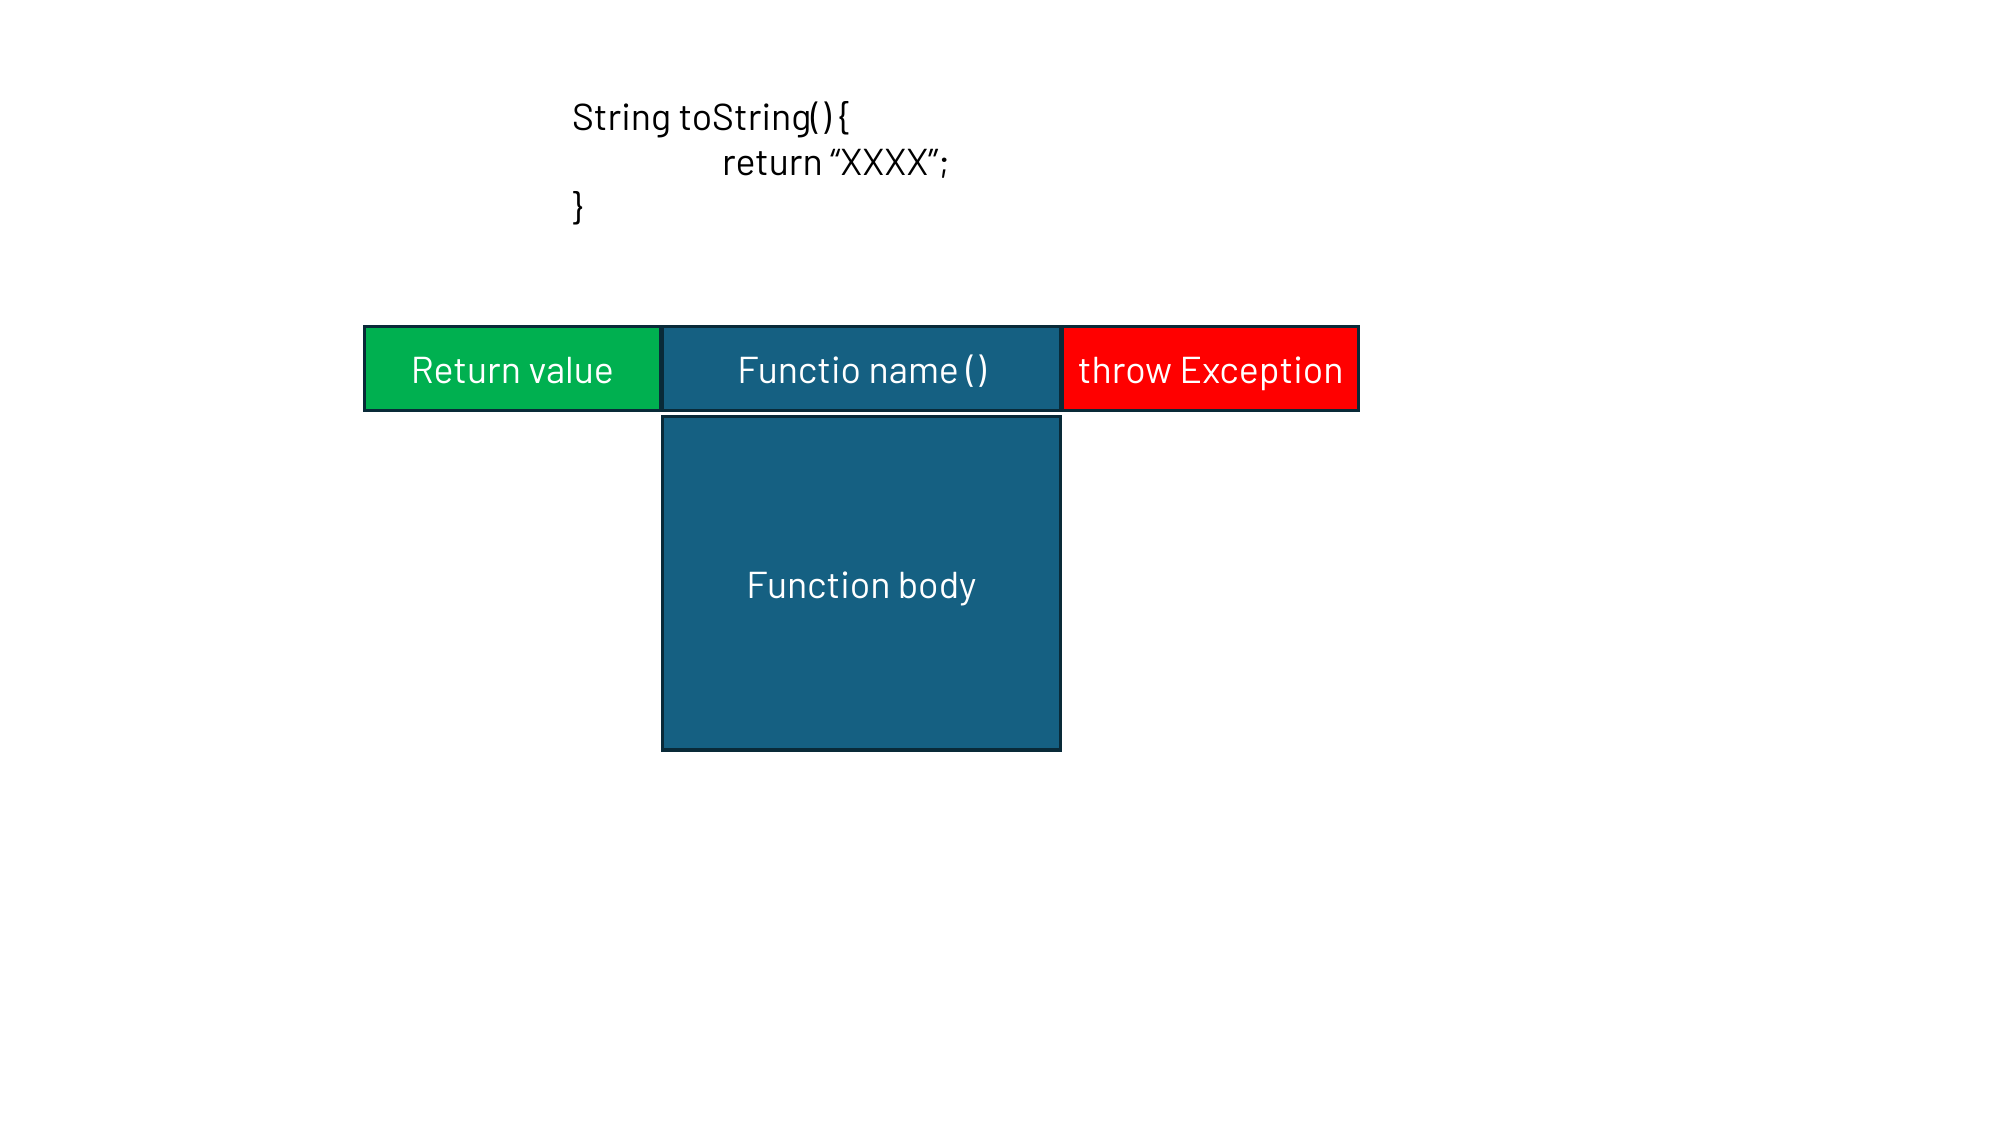

String toString() {
	return “XXXX”;
}
Return value
Functio name ()
throw Exception
Function body